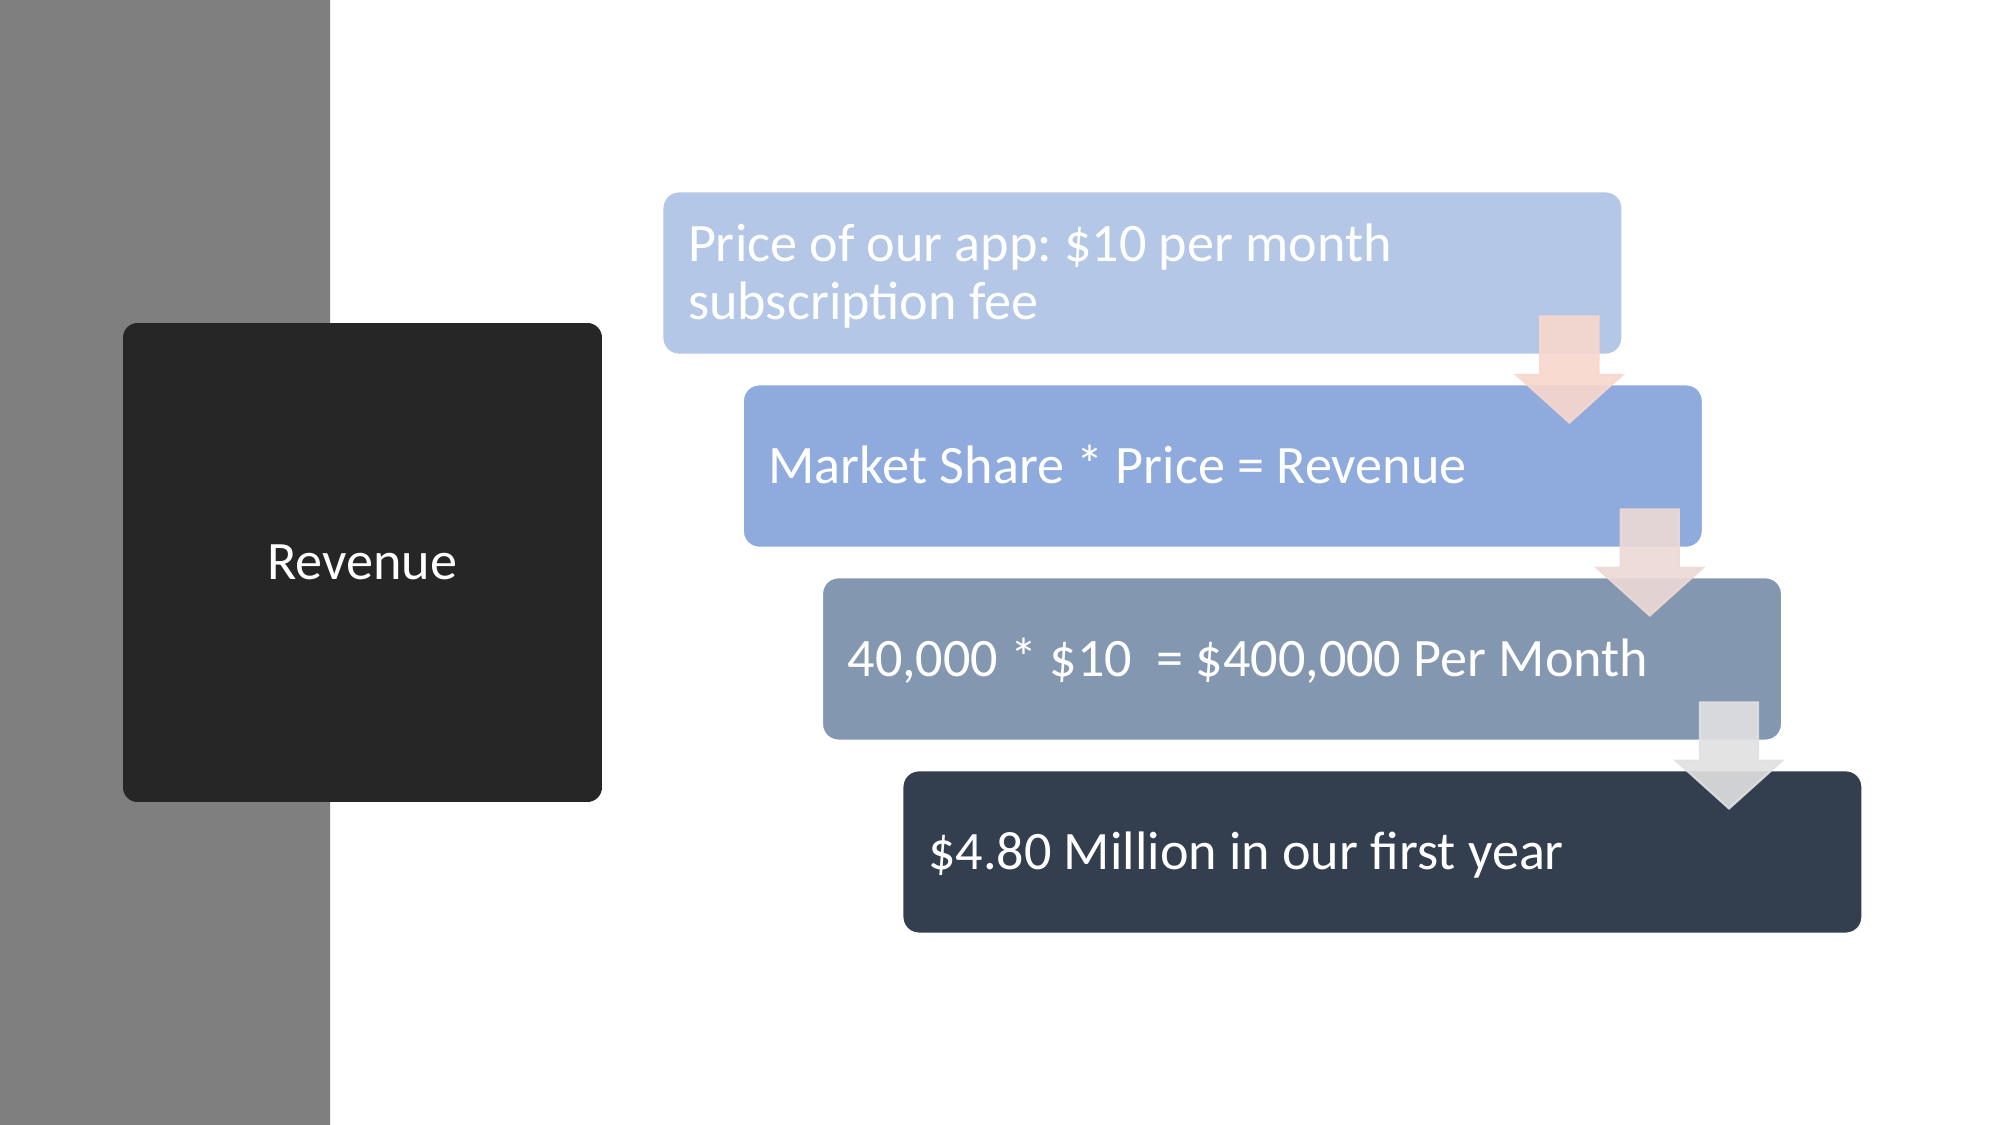

Price of our app: $10 per month subscription fee
Market Share * Price = Revenue
40,000 * $10  = $400,000 Per Month
$4.80 Million in our first year

# Revenue